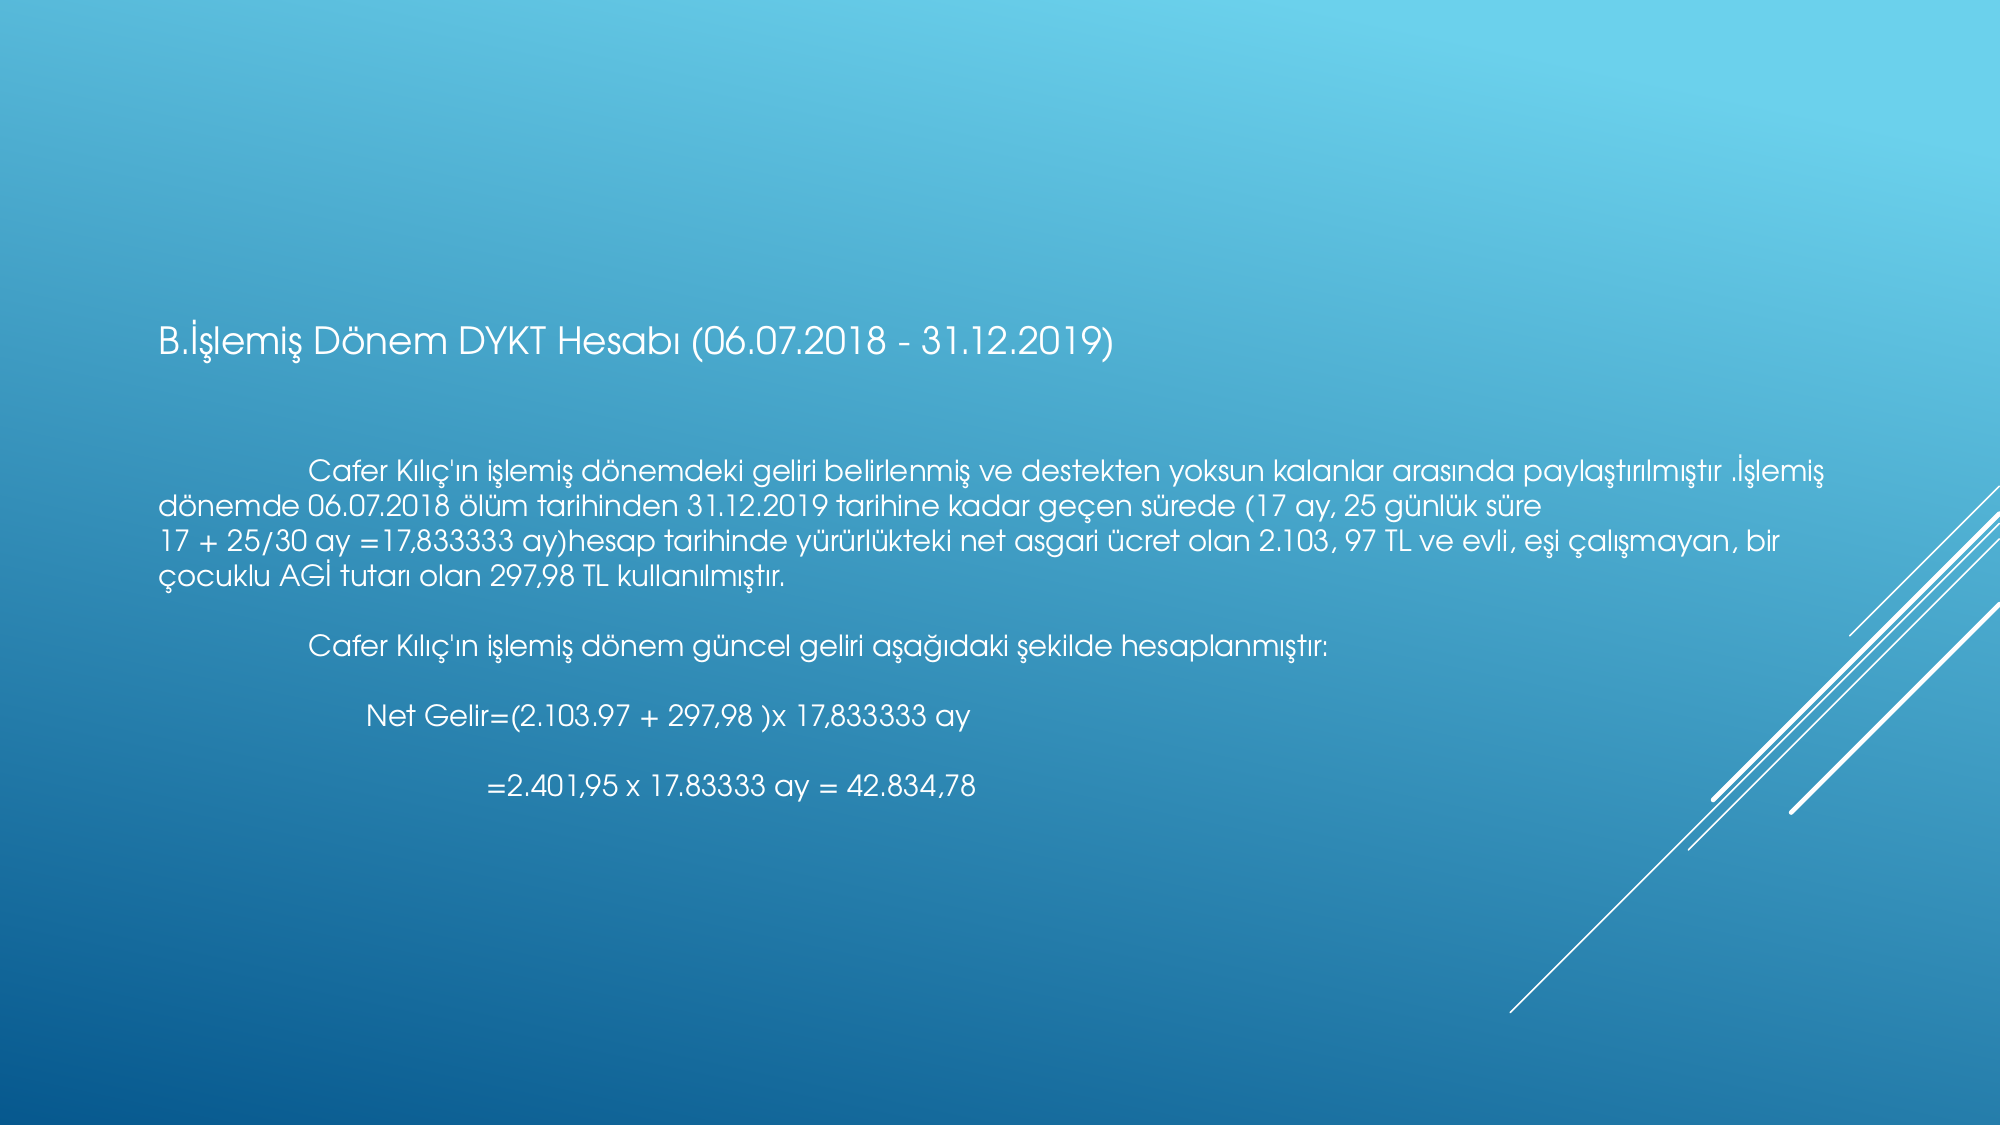

B.İşlemiş Dönem DYKT Hesabı (06.07.2018 - 31.12.2019)

	Cafer Kılıç'ın işlemiş dönemdeki geliri belirlenmiş ve destekten yoksun kalanlar arasında paylaştırılmıştır .İşlemiş dönemde 06.07.2018 ölüm tarihinden 31.12.2019 tarihine kadar geçen sürede (17 ay, 25 günlük süre
17 + 25/30 ay =17,833333 ay)hesap tarihinde yürürlükteki net asgari ücret olan 2.103, 97 TL ve evli, eşi çalışmayan, bir çocuklu AGİ tutarı olan 297,98 TL kullanılmıştır.

	Cafer Kılıç'ın işlemiş dönem güncel geliri aşağıdaki şekilde hesaplanmıştır:

                          Net Gelir=(2.103.97 + 297,98 )x 17,833333 ay

                                         =2.401,95 x 17.83333 ay = 42.834,78